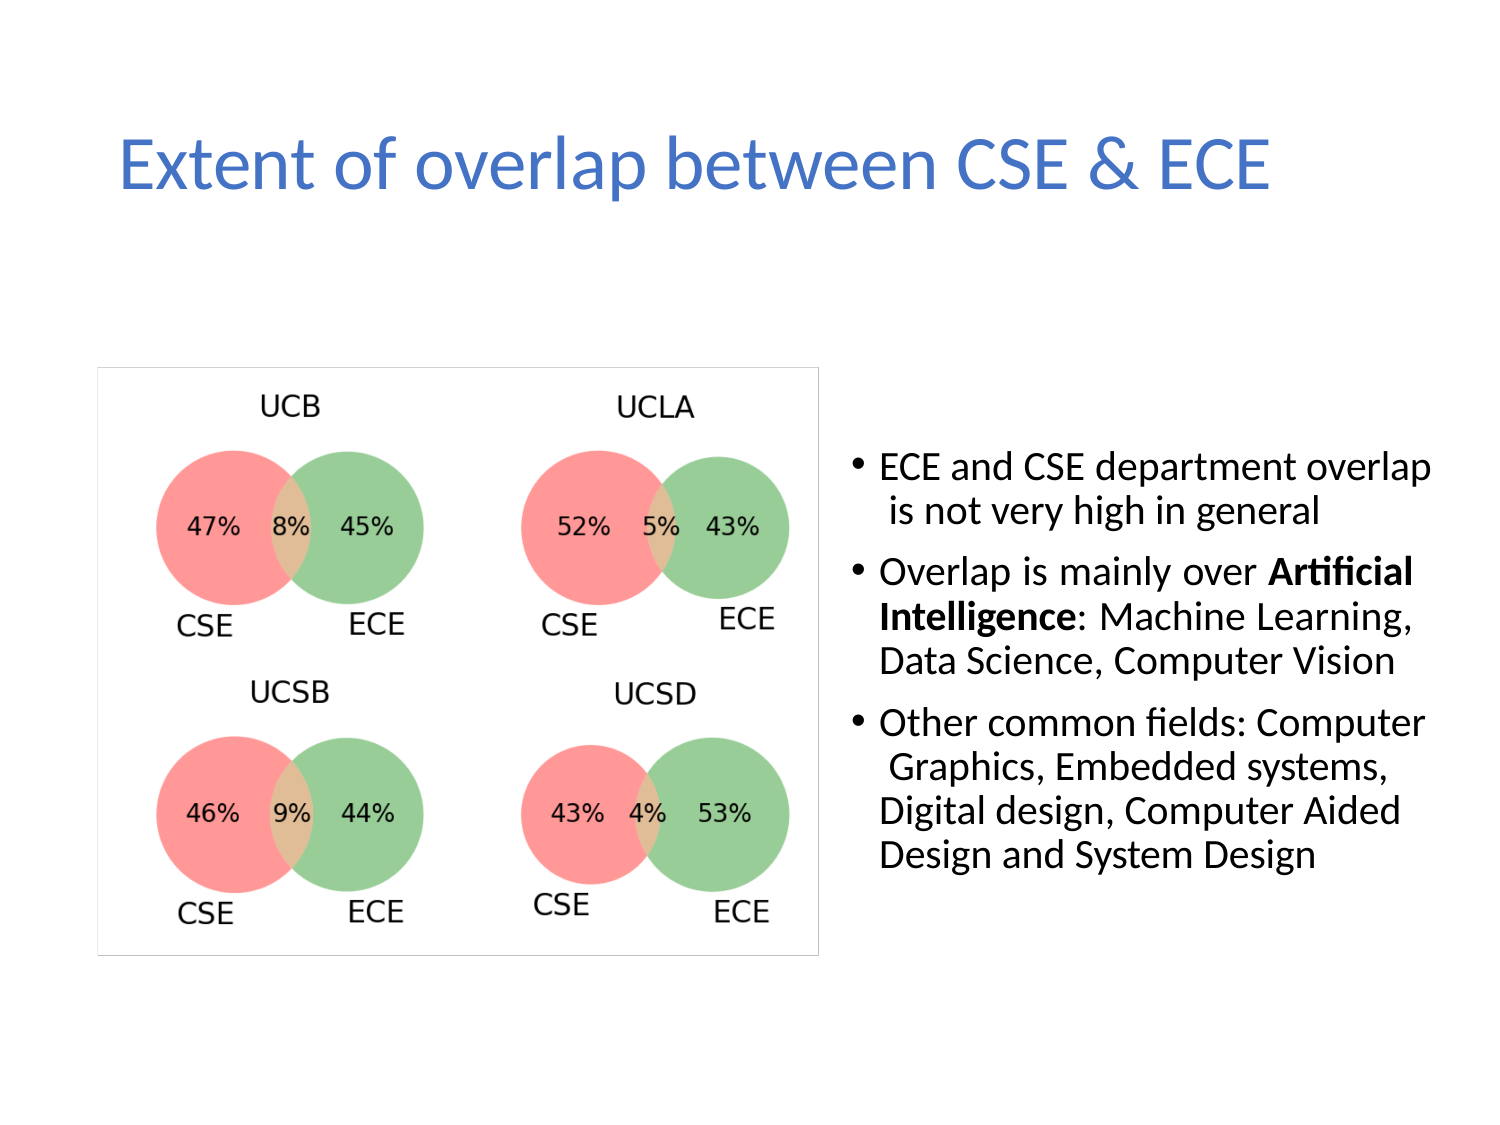

# Extent of overlap between CSE & ECE

ECE and CSE department overlap  is not very high in general
Overlap is mainly over Artificial  Intelligence: Machine Learning,  Data Science, Computer Vision
Other common fields: Computer  Graphics, Embedded systems,  Digital design, Computer Aided  Design and System Design